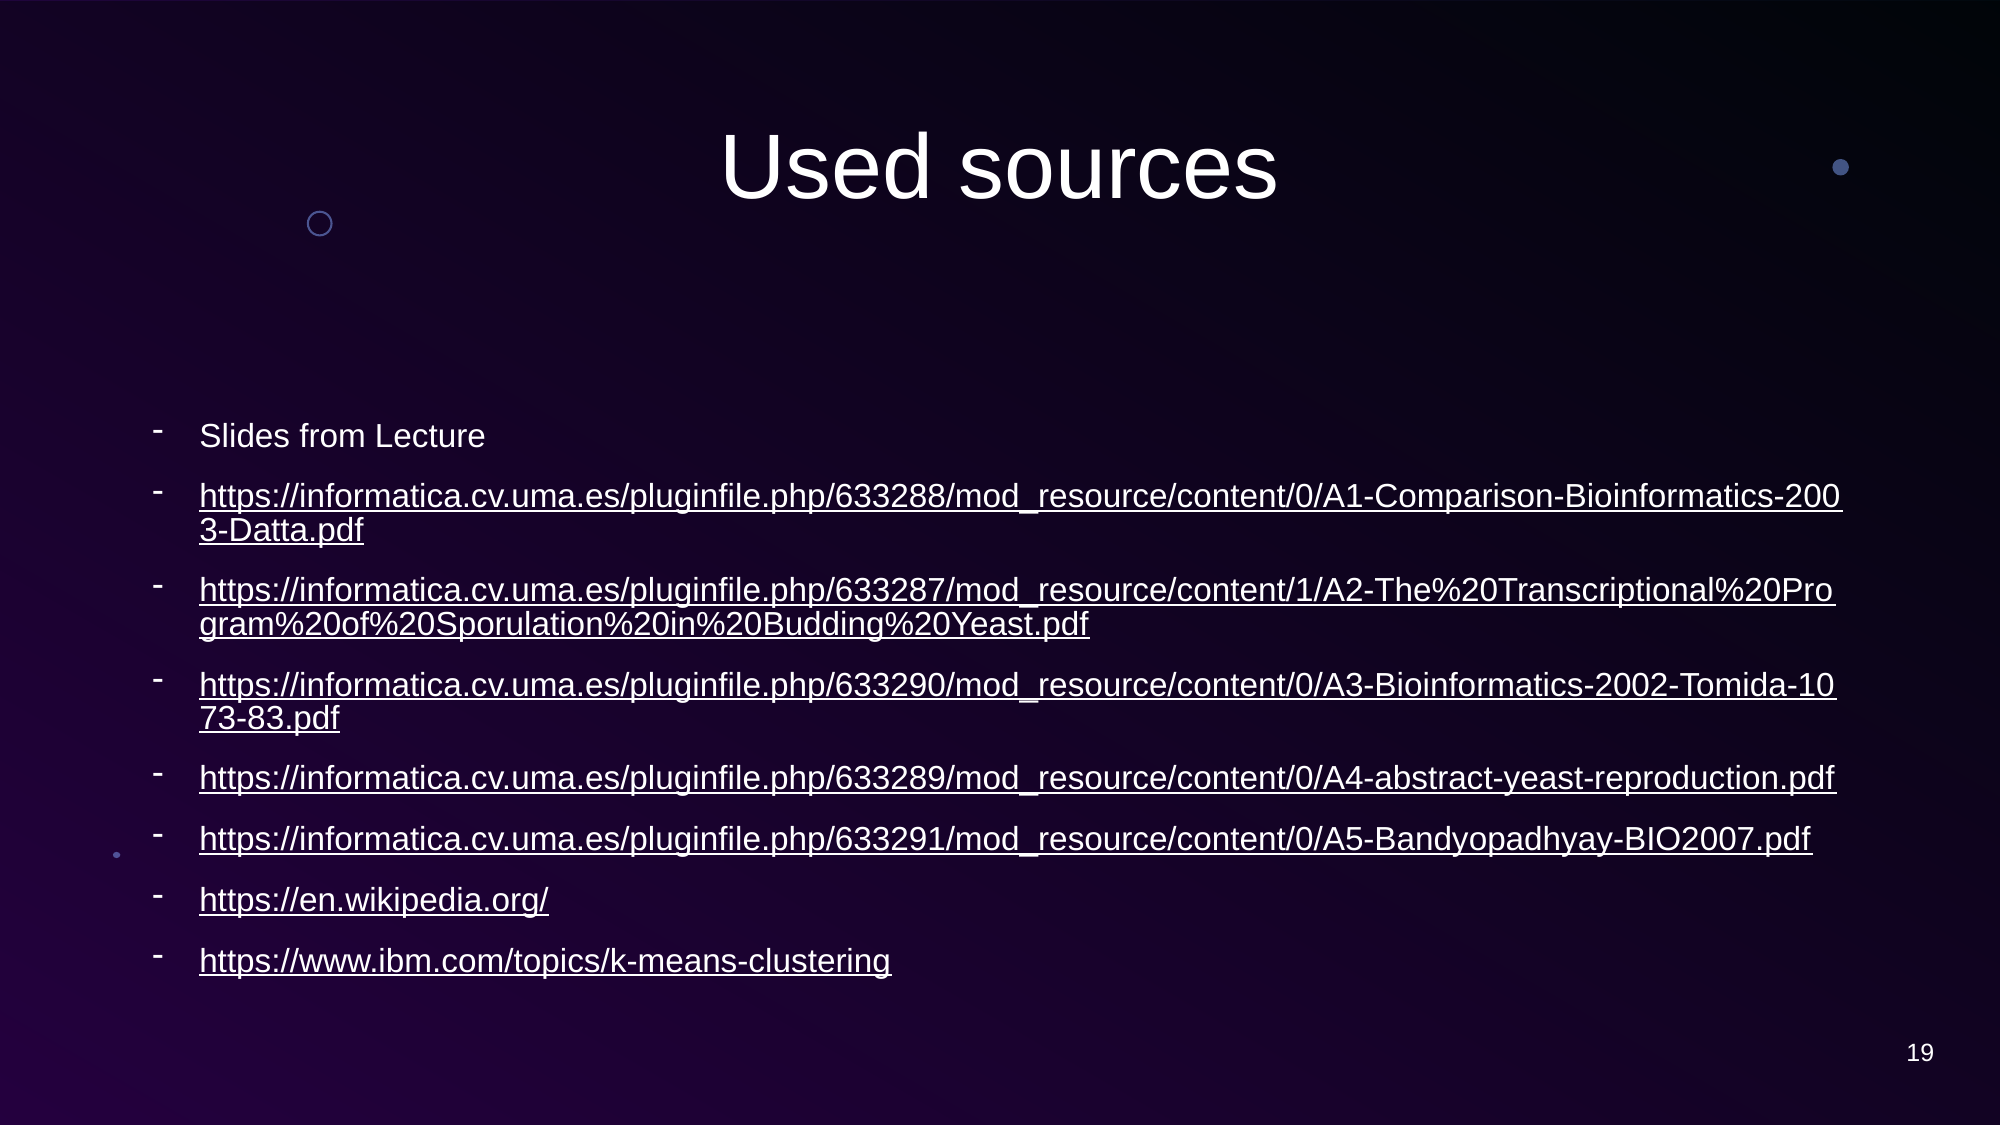

# Used sources
Slides from Lecture
https://informatica.cv.uma.es/pluginfile.php/633288/mod_resource/content/0/A1-Comparison-Bioinformatics-2003-Datta.pdf
https://informatica.cv.uma.es/pluginfile.php/633287/mod_resource/content/1/A2-The%20Transcriptional%20Program%20of%20Sporulation%20in%20Budding%20Yeast.pdf
https://informatica.cv.uma.es/pluginfile.php/633290/mod_resource/content/0/A3-Bioinformatics-2002-Tomida-1073-83.pdf
https://informatica.cv.uma.es/pluginfile.php/633289/mod_resource/content/0/A4-abstract-yeast-reproduction.pdf
https://informatica.cv.uma.es/pluginfile.php/633291/mod_resource/content/0/A5-Bandyopadhyay-BIO2007.pdf
https://en.wikipedia.org/
https://www.ibm.com/topics/k-means-clustering
19